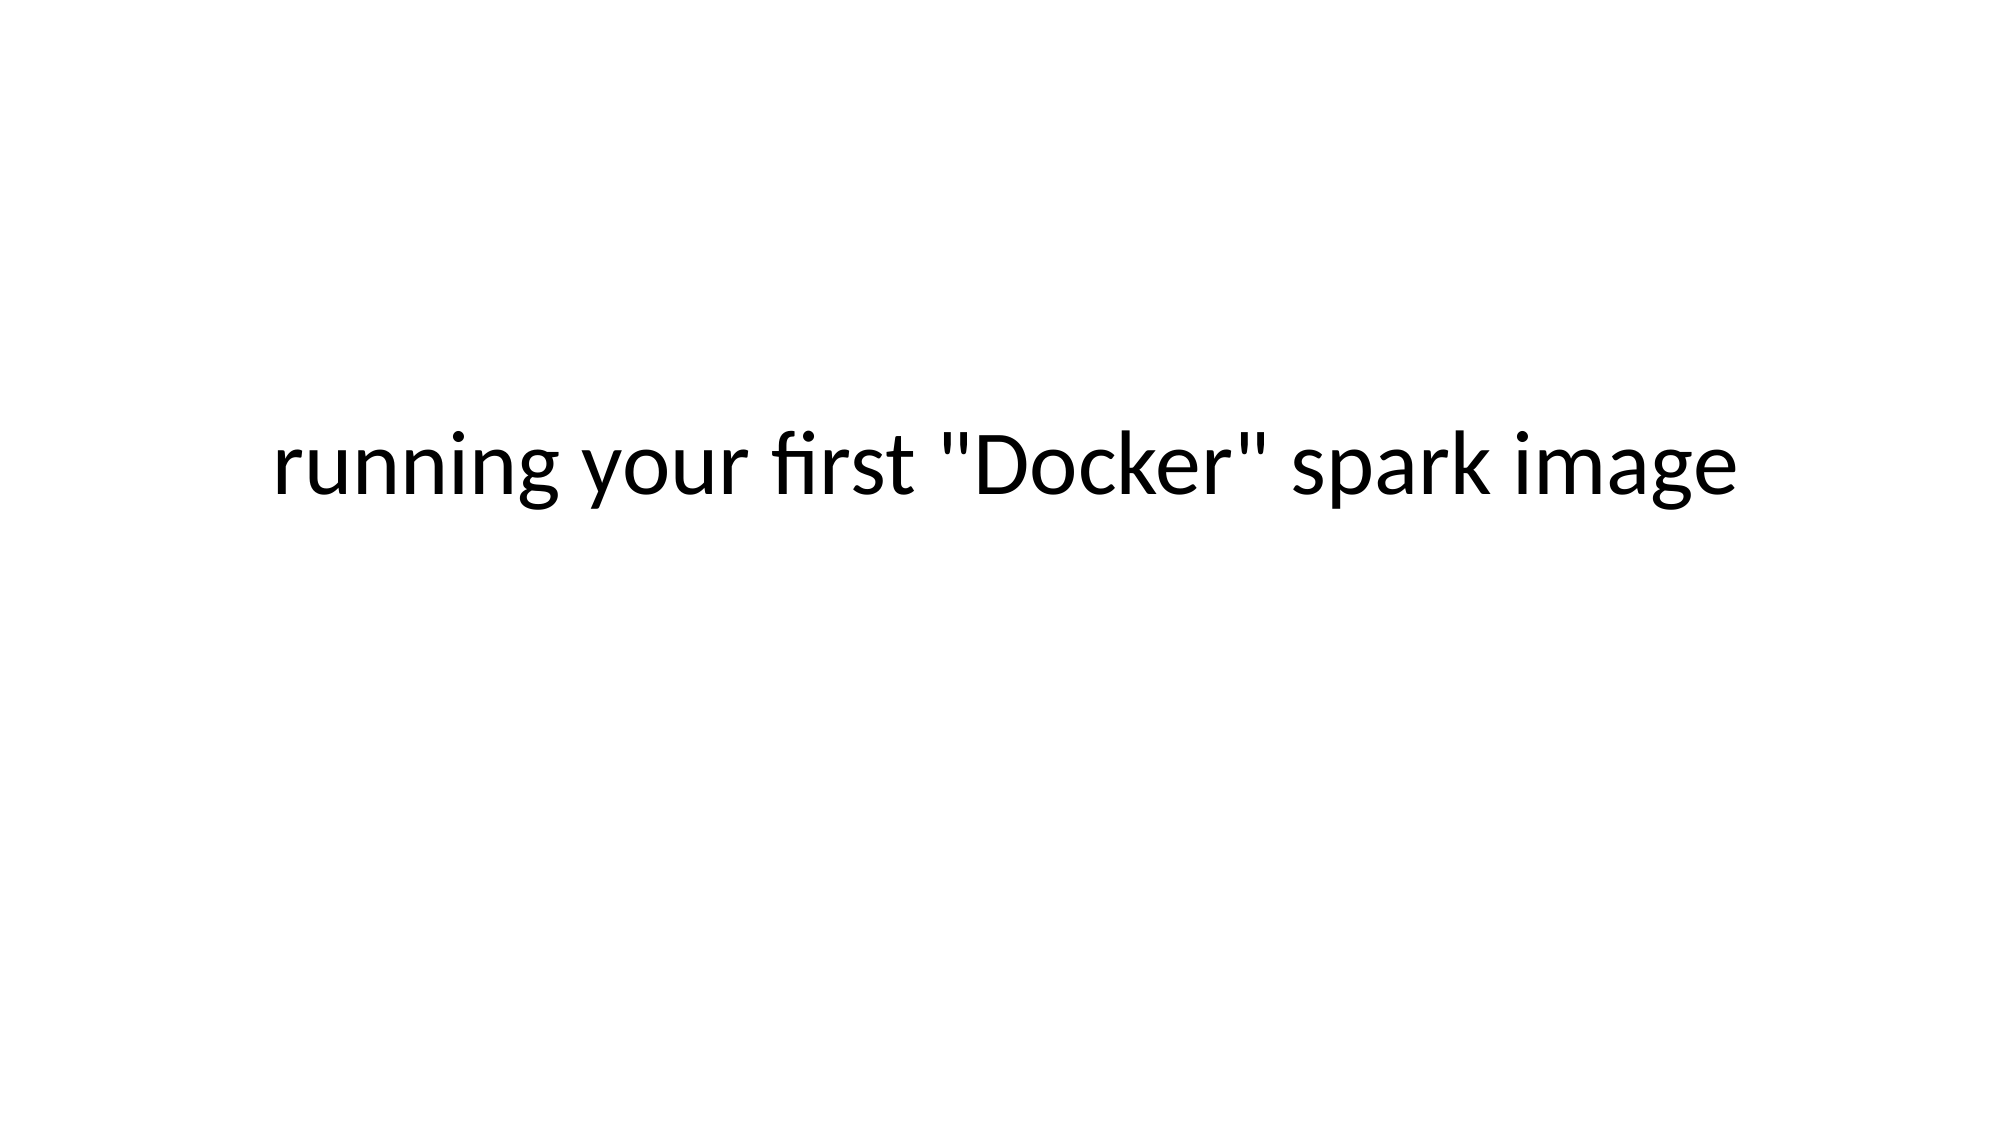

# running your first "Docker" spark image